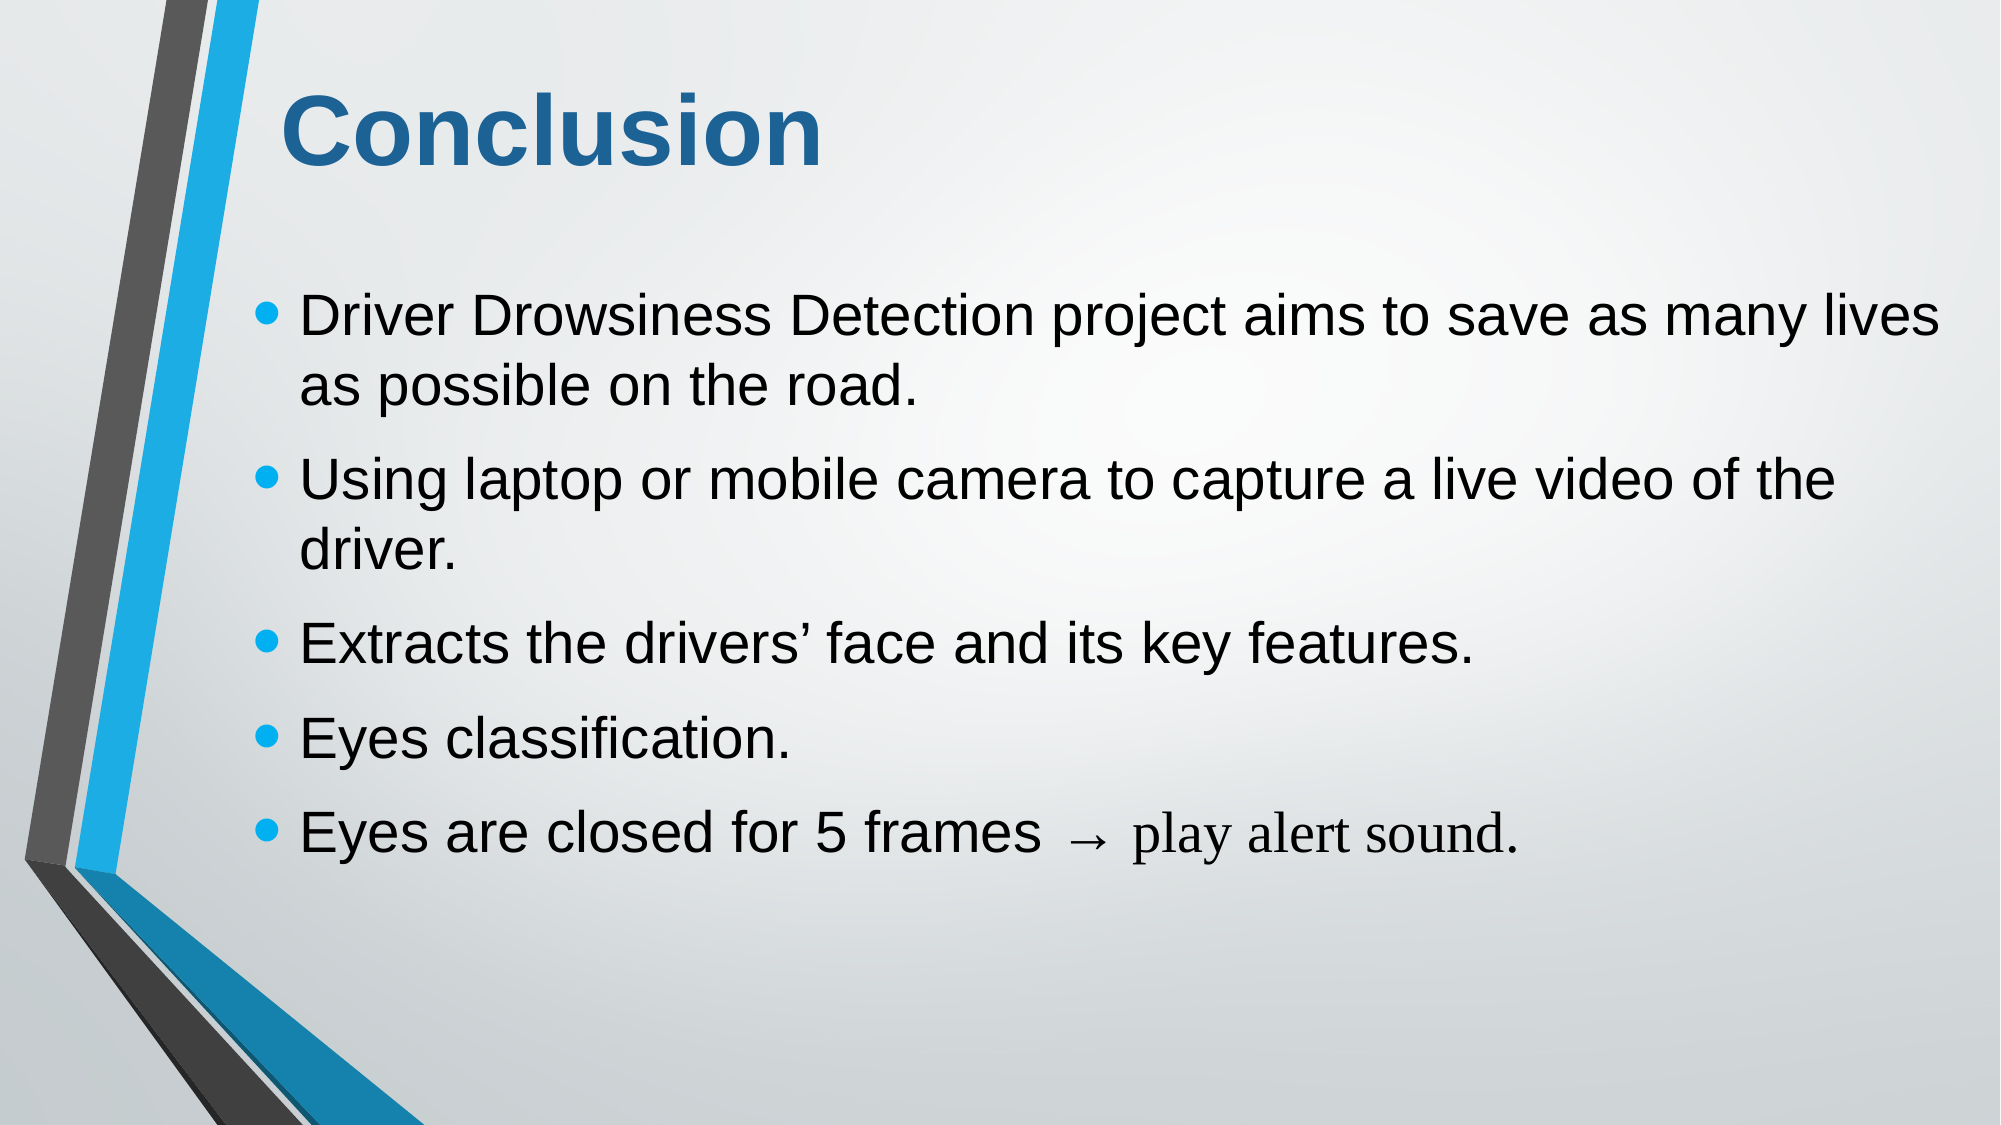

Conclusion
Driver Drowsiness Detection project aims to save as many lives as possible on the road.
Using laptop or mobile camera to capture a live video of the driver.
Extracts the drivers’ face and its key features.
Eyes classification.
Eyes are closed for 5 frames → play alert sound.